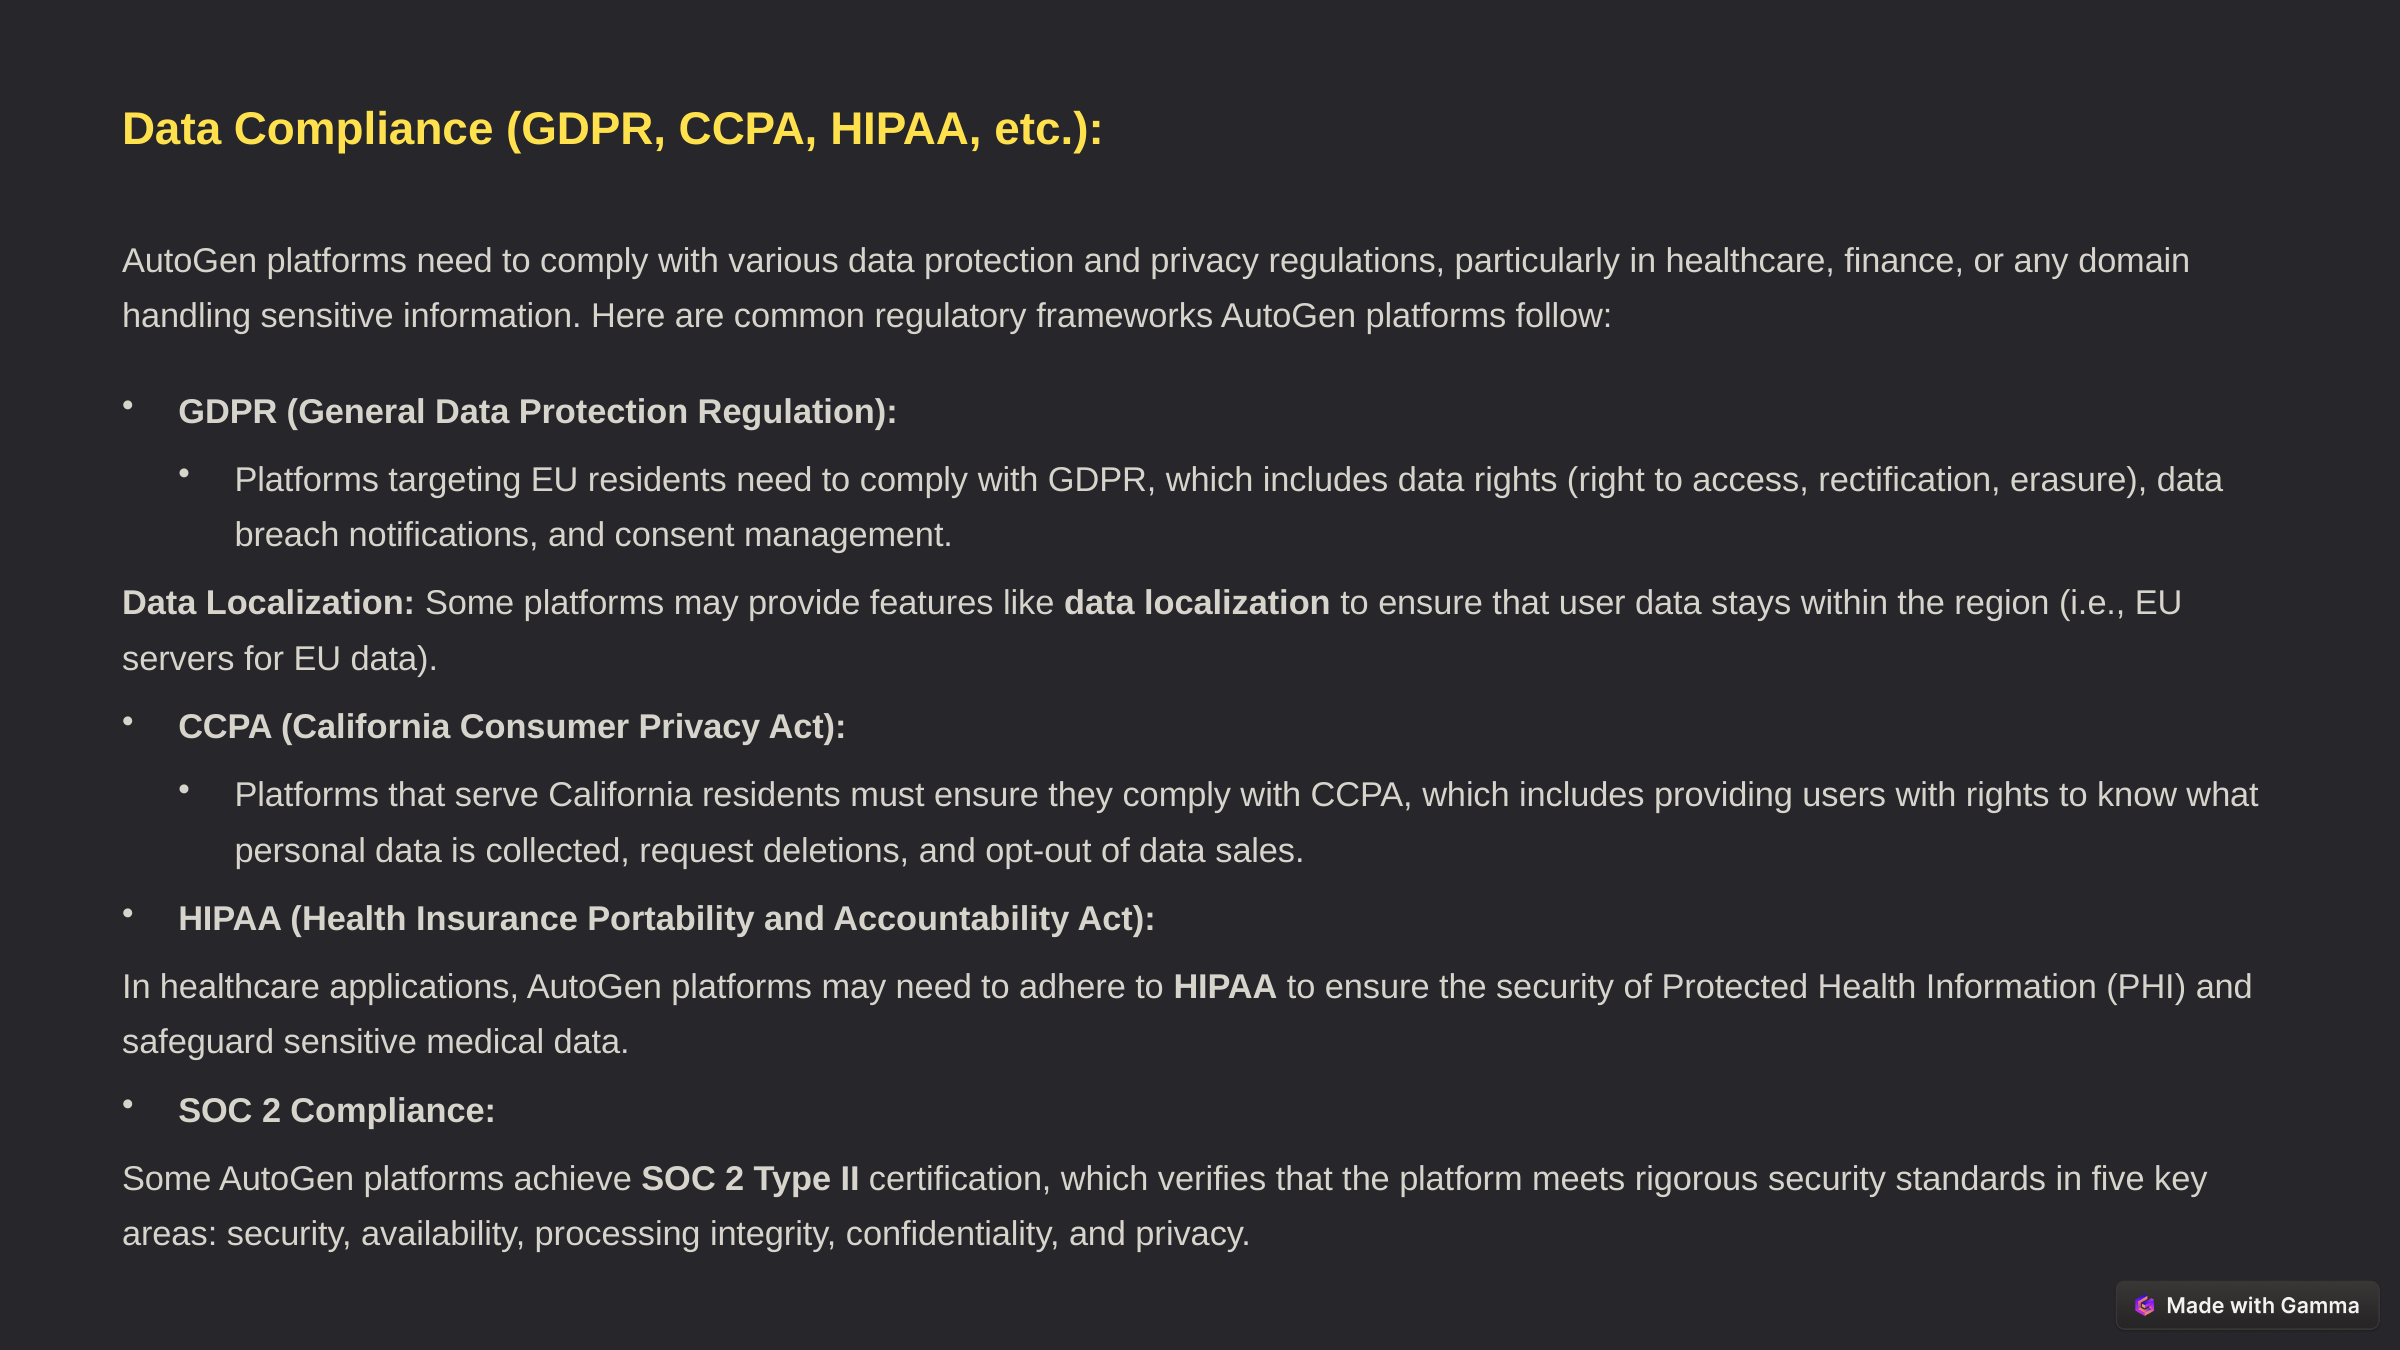

Data Compliance (GDPR, CCPA, HIPAA, etc.):
AutoGen platforms need to comply with various data protection and privacy regulations, particularly in healthcare, finance, or any domain handling sensitive information. Here are common regulatory frameworks AutoGen platforms follow:
GDPR (General Data Protection Regulation):
Platforms targeting EU residents need to comply with GDPR, which includes data rights (right to access, rectification, erasure), data breach notifications, and consent management.
Data Localization: Some platforms may provide features like data localization to ensure that user data stays within the region (i.e., EU servers for EU data).
CCPA (California Consumer Privacy Act):
Platforms that serve California residents must ensure they comply with CCPA, which includes providing users with rights to know what personal data is collected, request deletions, and opt-out of data sales.
HIPAA (Health Insurance Portability and Accountability Act):
In healthcare applications, AutoGen platforms may need to adhere to HIPAA to ensure the security of Protected Health Information (PHI) and safeguard sensitive medical data.
SOC 2 Compliance:
Some AutoGen platforms achieve SOC 2 Type II certification, which verifies that the platform meets rigorous security standards in five key areas: security, availability, processing integrity, confidentiality, and privacy.